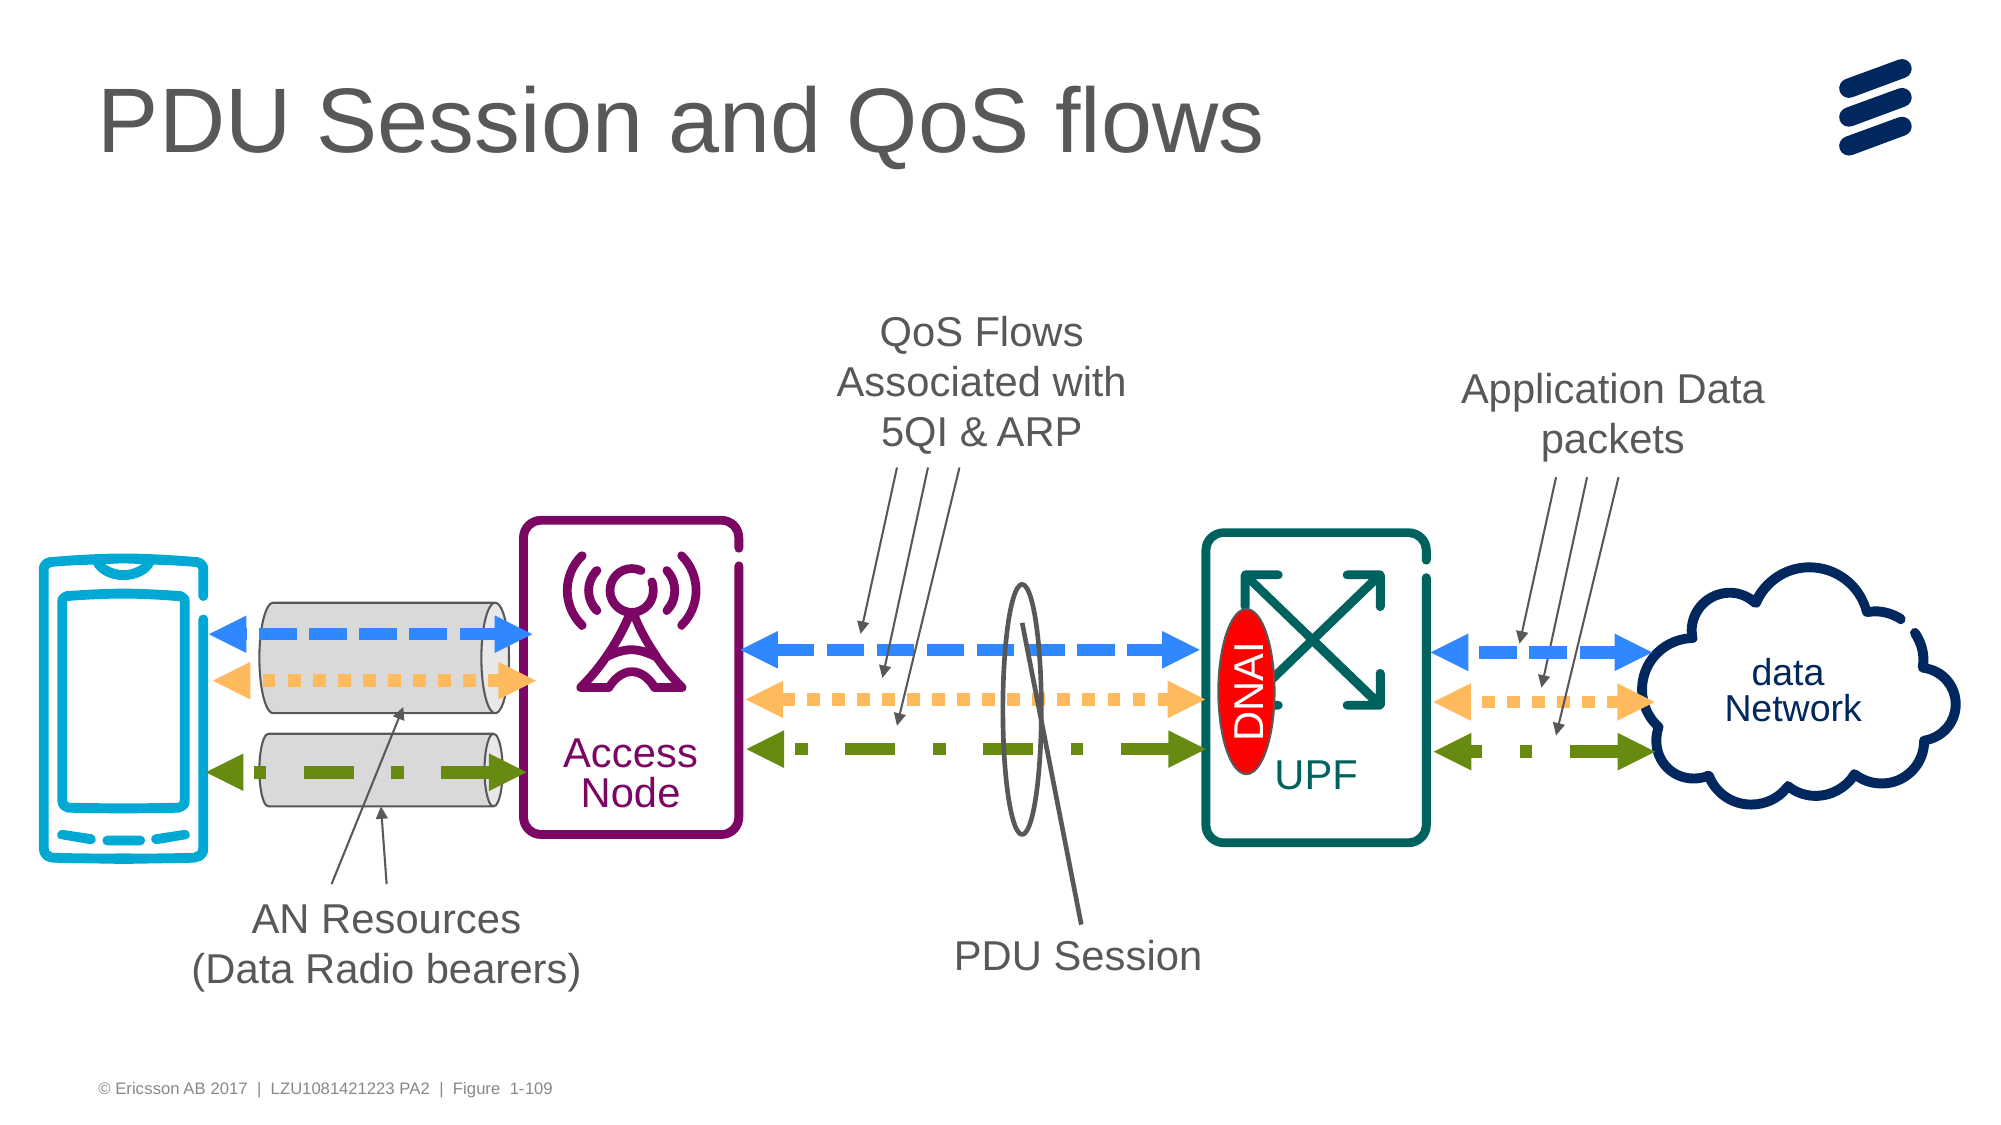

# PDU Session and QoS flows
QoS Flows
Associated with
5QI & ARP

Application Data
packets

Access Node

UPF

data
Network

DNAI

AN Resources
(Data Radio bearers)
PDU Session